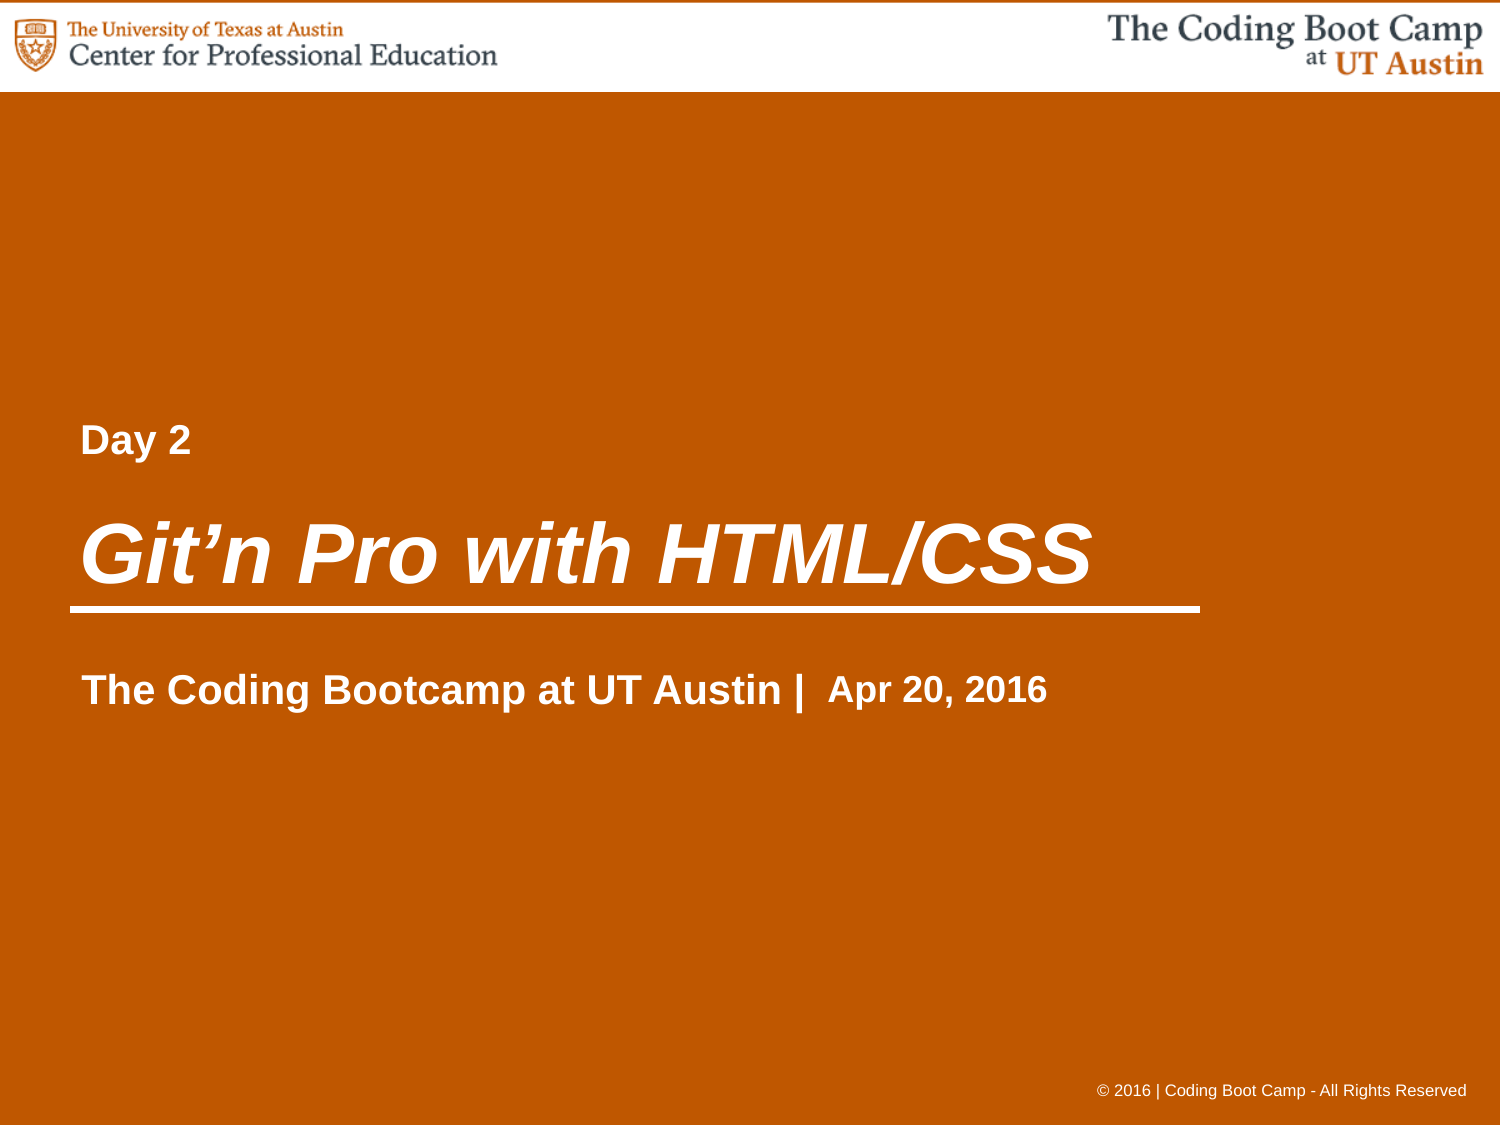

Day 2
# Git’n Pro with HTML/CSS
Apr 20, 2016